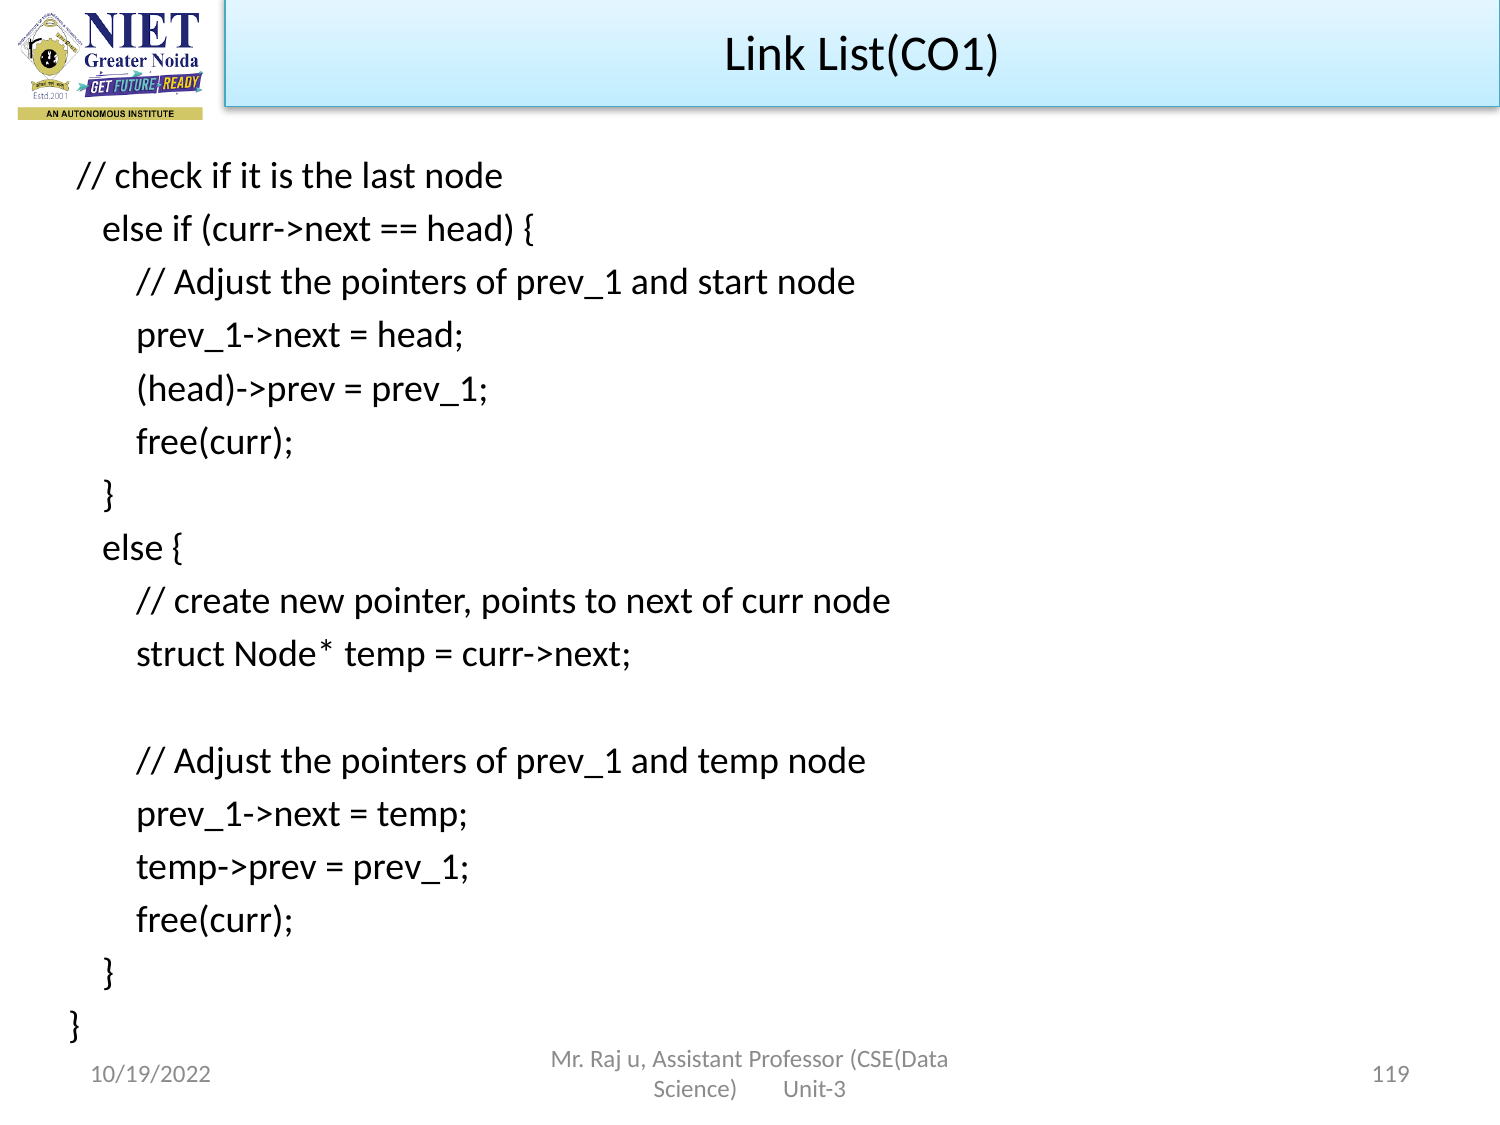

Link List(CO1)
 // check if it is the last node
    else if (curr->next == head) {
        // Adjust the pointers of prev_1 and start node
        prev_1->next = head;
        (head)->prev = prev_1;
        free(curr);
    }
    else {
        // create new pointer, points to next of curr node
        struct Node* temp = curr->next;

        // Adjust the pointers of prev_1 and temp node
        prev_1->next = temp;
        temp->prev = prev_1;
        free(curr);
    }
}
10/19/2022
Mr. Raj u, Assistant Professor (CSE(Data Science)        Unit-3
119